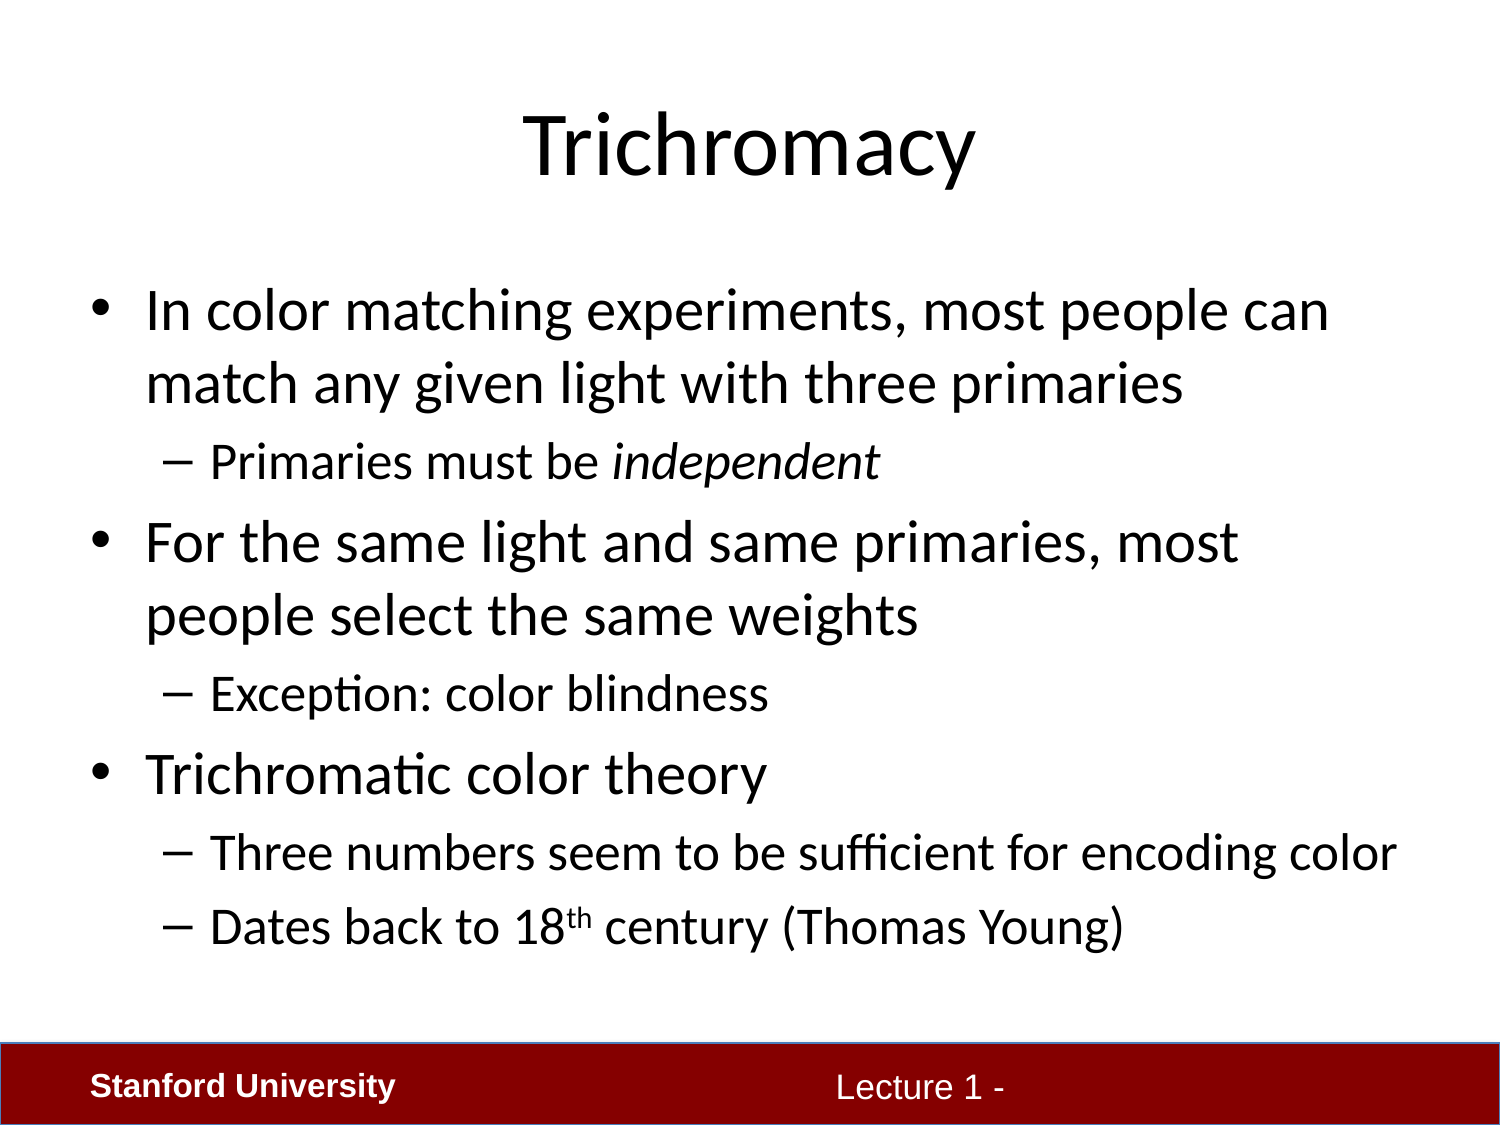

# Trichromacy
In color matching experiments, most people can match any given light with three primaries
Primaries must be independent
For the same light and same primaries, most people select the same weights
Exception: color blindness
Trichromatic color theory
Three numbers seem to be sufficient for encoding color
Dates back to 18th century (Thomas Young)